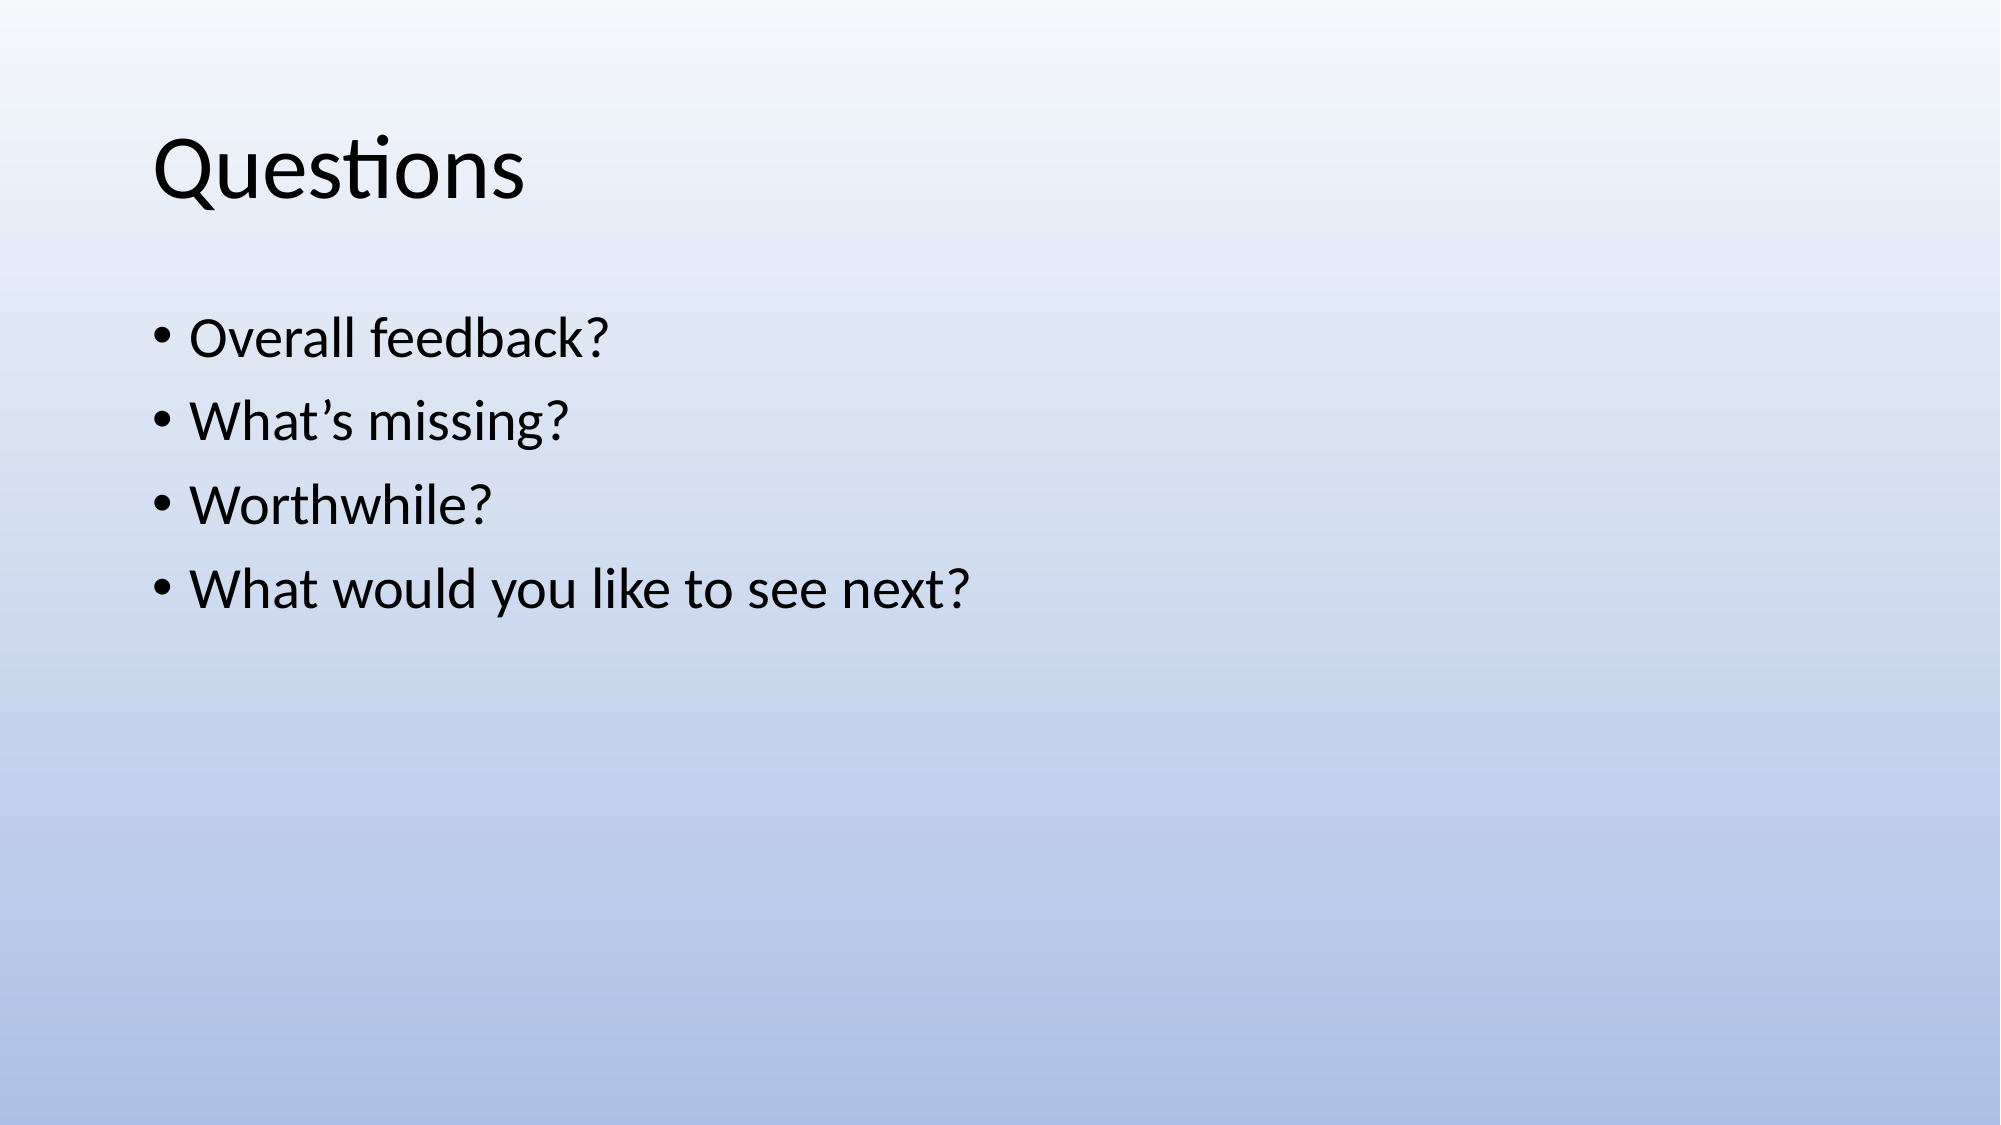

# Questions
Overall feedback?
What’s missing?
Worthwhile?
What would you like to see next?